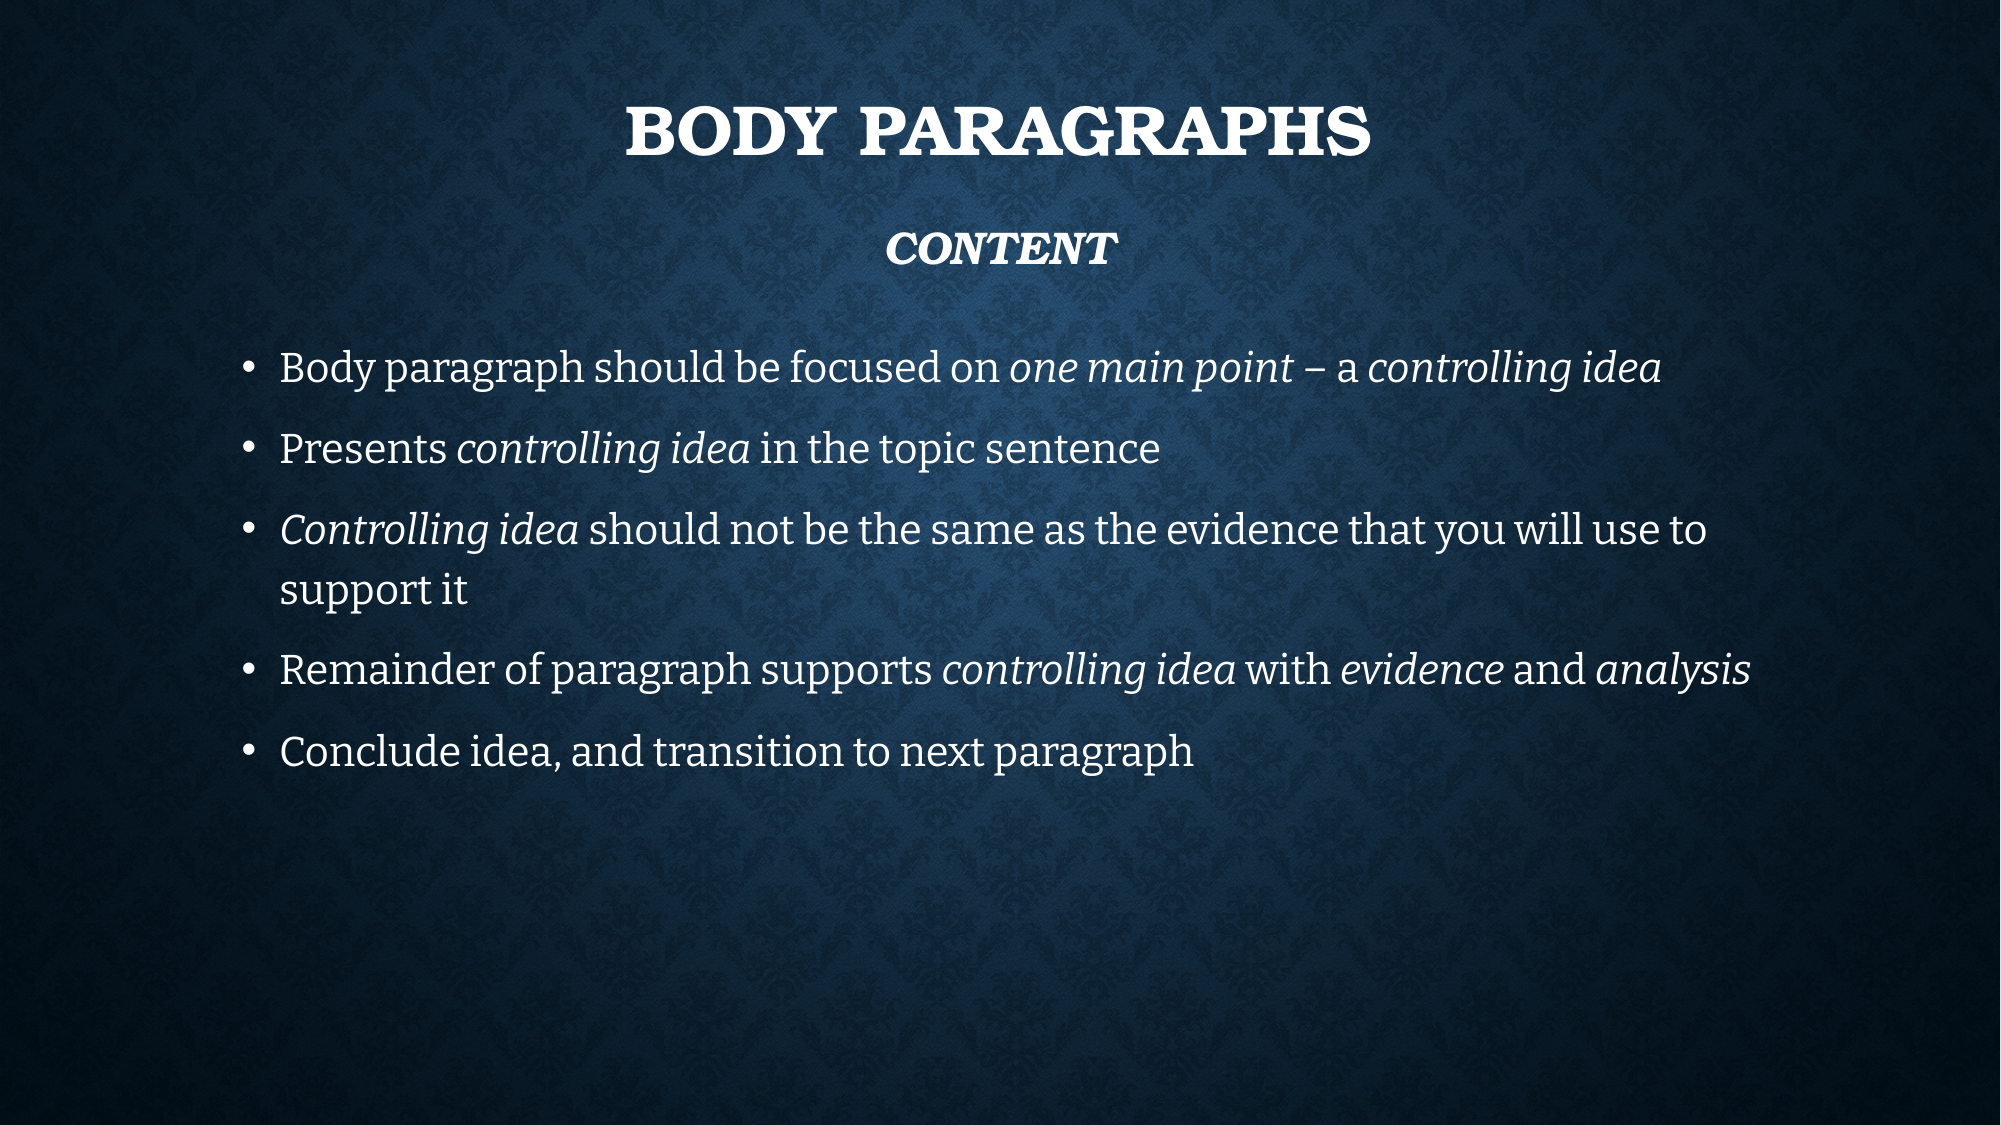

# Body Paragraphs Content
Body paragraph should be focused on one main point – a controlling idea
Presents controlling idea in the topic sentence
Controlling idea should not be the same as the evidence that you will use to support it
Remainder of paragraph supports controlling idea with evidence and analysis
Conclude idea, and transition to next paragraph